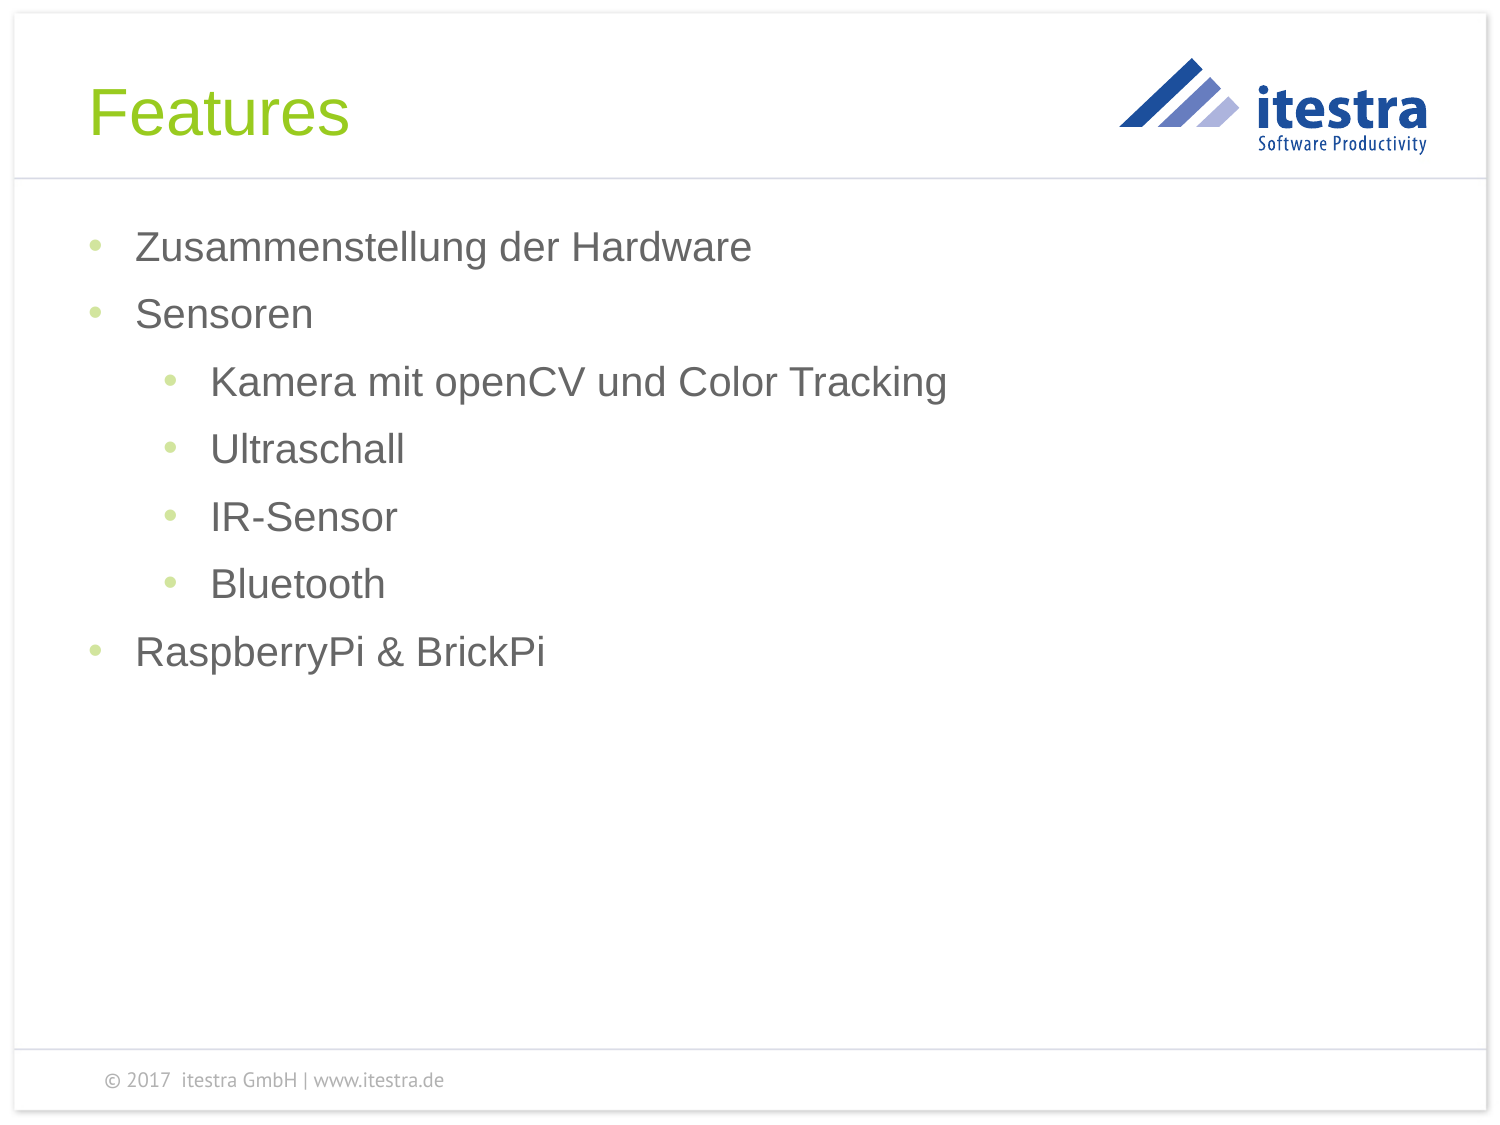

Features

Zusammenstellung der Hardware
Sensoren
Kamera mit openCV und Color Tracking
Ultraschall
IR-Sensor
Bluetooth
RaspberryPi & BrickPi